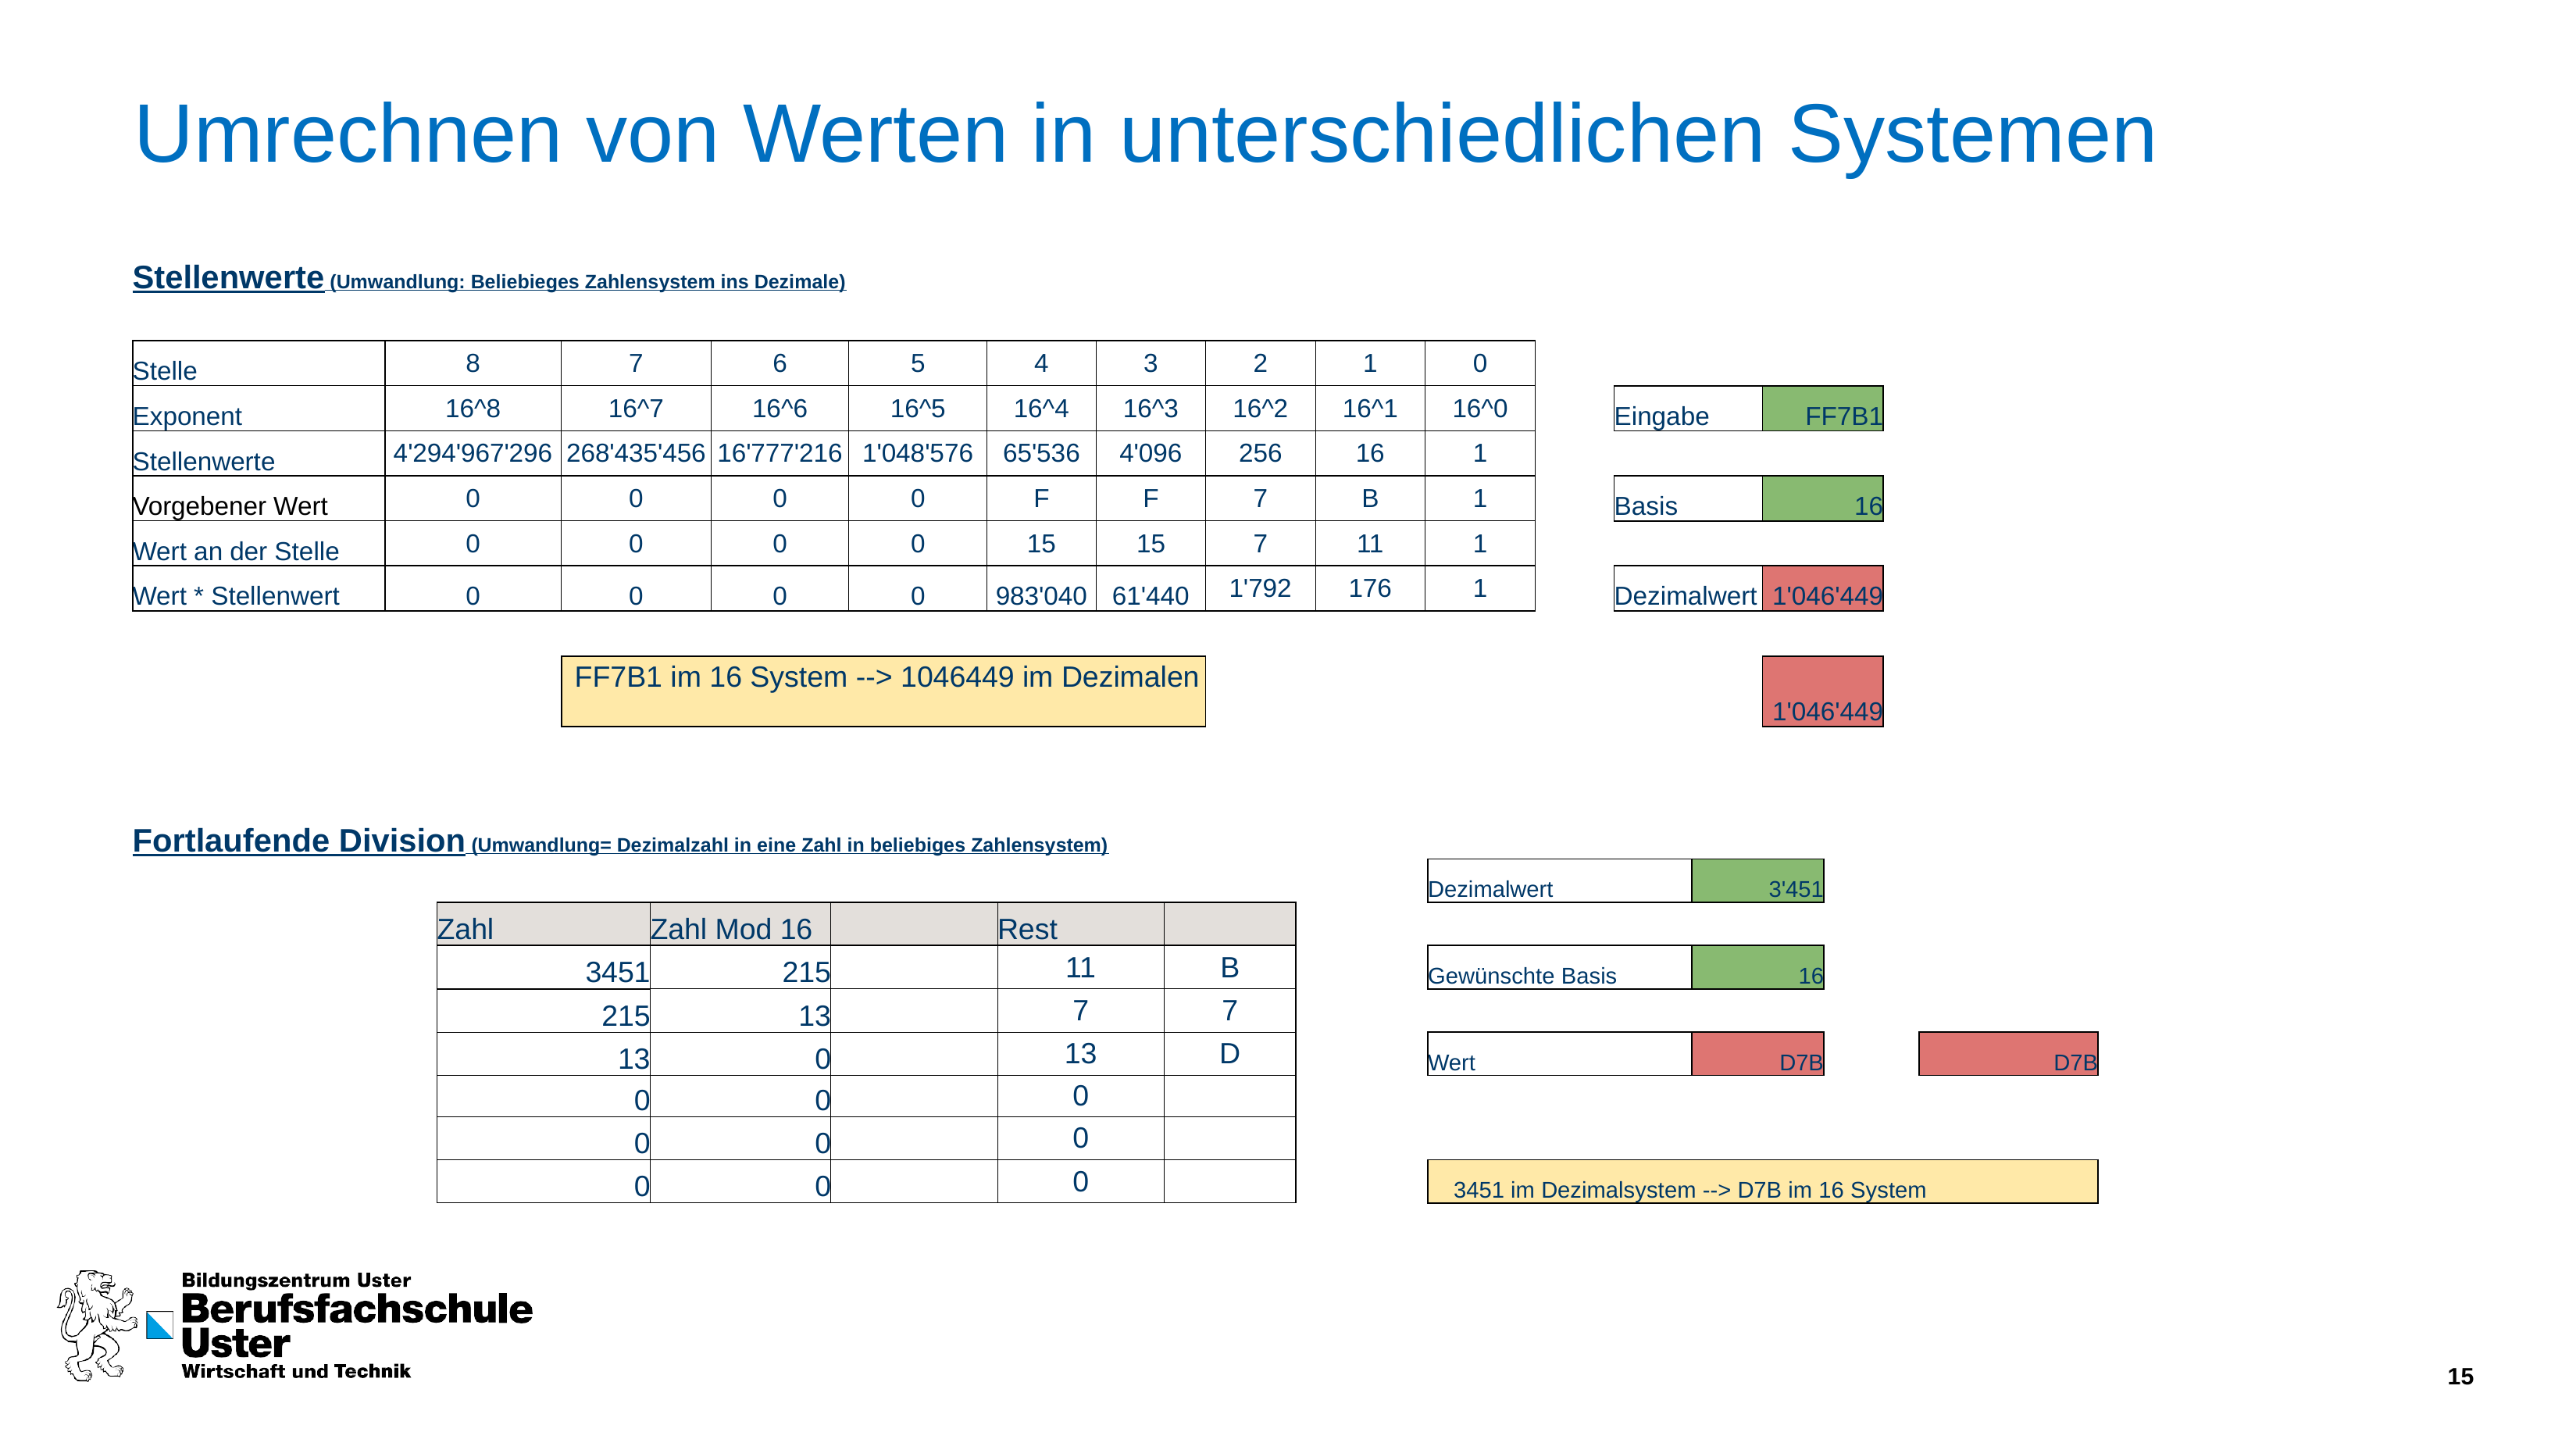

# Umrechnen von Werten in unterschiedlichen Systemen
| Stellenwerte (Umwandlung: Beliebieges Zahlensystem ins Dezimale) |  |  |  |  |  |  |  |  |  |  |  |  |
| --- | --- | --- | --- | --- | --- | --- | --- | --- | --- | --- | --- | --- |
|  |  |  |  |  |  |  |  |  |  |  |  |  |
| Stelle | 8 | 7 | 6 | 5 | 4 | 3 | 2 | 1 | 0 |  |  | 5 |
| Exponent | 16^8 | 16^7 | 16^6 | 16^5 | 16^4 | 16^3 | 16^2 | 16^1 | 16^0 |  | Eingabe | FF7B1 |
| Stellenwerte | 4'294'967'296 | 268'435'456 | 16'777'216 | 1'048'576 | 65'536 | 4'096 | 256 | 16 | 1 |  |  |  |
| Vorgebener Wert | 0 | 0 | 0 | 0 | F | F | 7 | B | 1 |  | Basis | 16 |
| Wert an der Stelle | 0 | 0 | 0 | 0 | 15 | 15 | 7 | 11 | 1 |  |  |  |
| Wert \* Stellenwert | 0 | 0 | 0 | 0 | 983'040 | 61'440 | 1'792 | 176 | 1 |  | Dezimalwert | 1'046'449 |
|  |  |  |  |  |  |  |  |  |  |  |  |  |
|  |  | FF7B1 im 16 System --> 1046449 im Dezimalen |  |  |  |  |  |  |  |  |  | 1'046'449 |
|  |  |  |  |  |  |  |  |  |  |  |  |  |
| Fortlaufende Division (Umwandlung= Dezimalzahl in eine Zahl in beliebiges Zahlensystem) |  |  |  |  |  |  |  |  |  |  |  |
| --- | --- | --- | --- | --- | --- | --- | --- | --- | --- | --- | --- |
|  |  |  |  |  |  |  | Dezimalwert |  | 3'451 |  |  |
|  | Zahl | Zahl Mod 16 |  | Rest |  |  |  |  |  |  |  |
|  | 3451 | 215 |  | 11 | B |  | Gewünschte Basis |  | 16 |  |  |
|  | 215 | 13 |  | 7 | 7 |  |  |  |  |  |  |
|  | 13 | 0 |  | 13 | D |  | Wert |  | D7B |  | D7B |
|  | 0 | 0 |  | 0 |  |  |  |  |  |  |  |
|  | 0 | 0 |  | 0 |  |  |  |  |  |  |  |
|  | 0 | 0 |  | 0 |  |  | 3451 im Dezimalsystem --> D7B im 16 System |  |  |  |  |

15